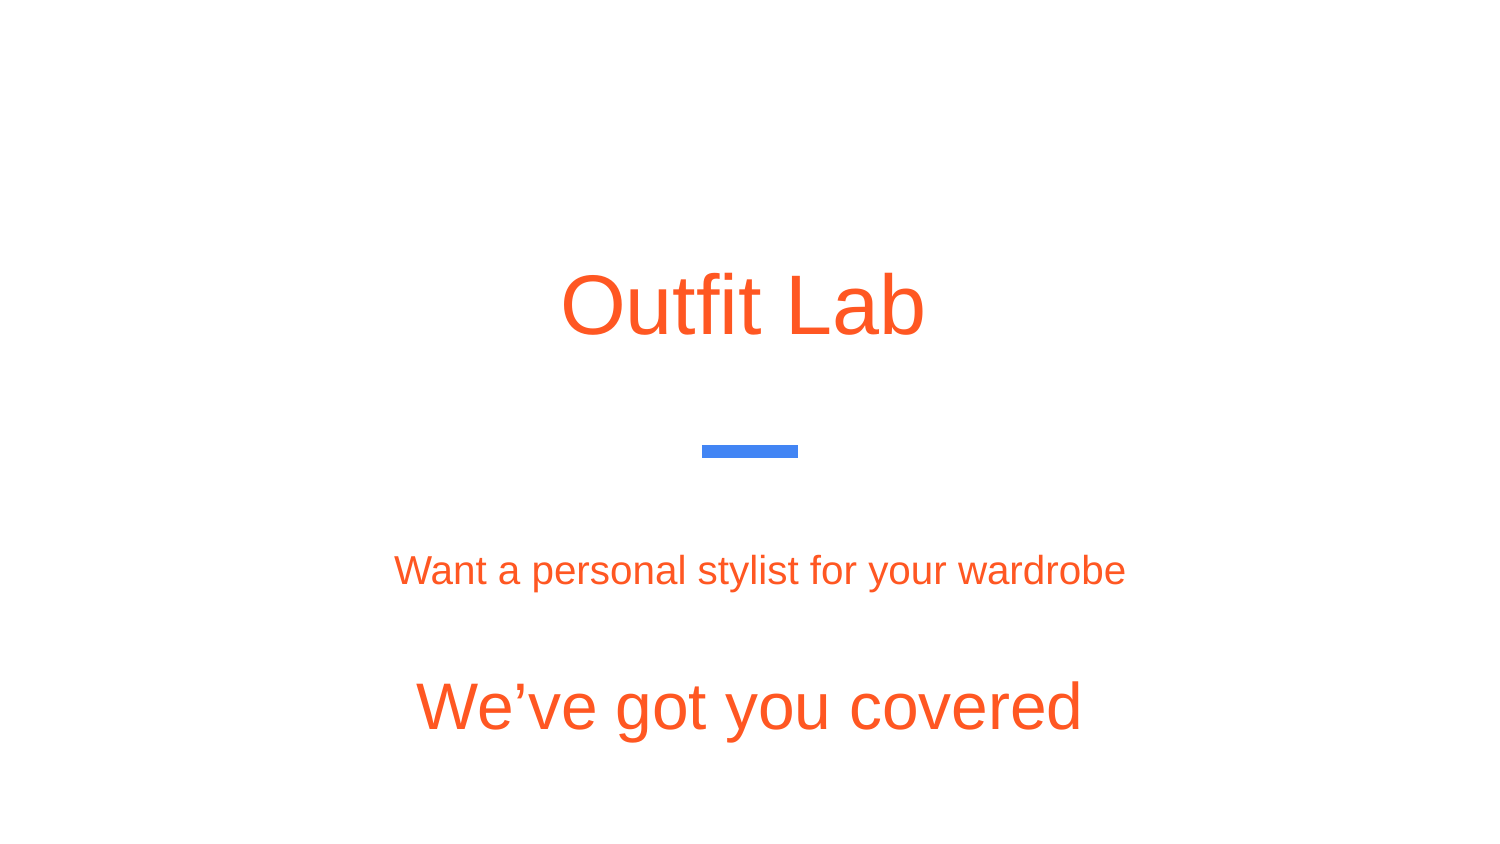

# Outfit Lab
Want a personal stylist for your wardrobe
We’ve got you covered